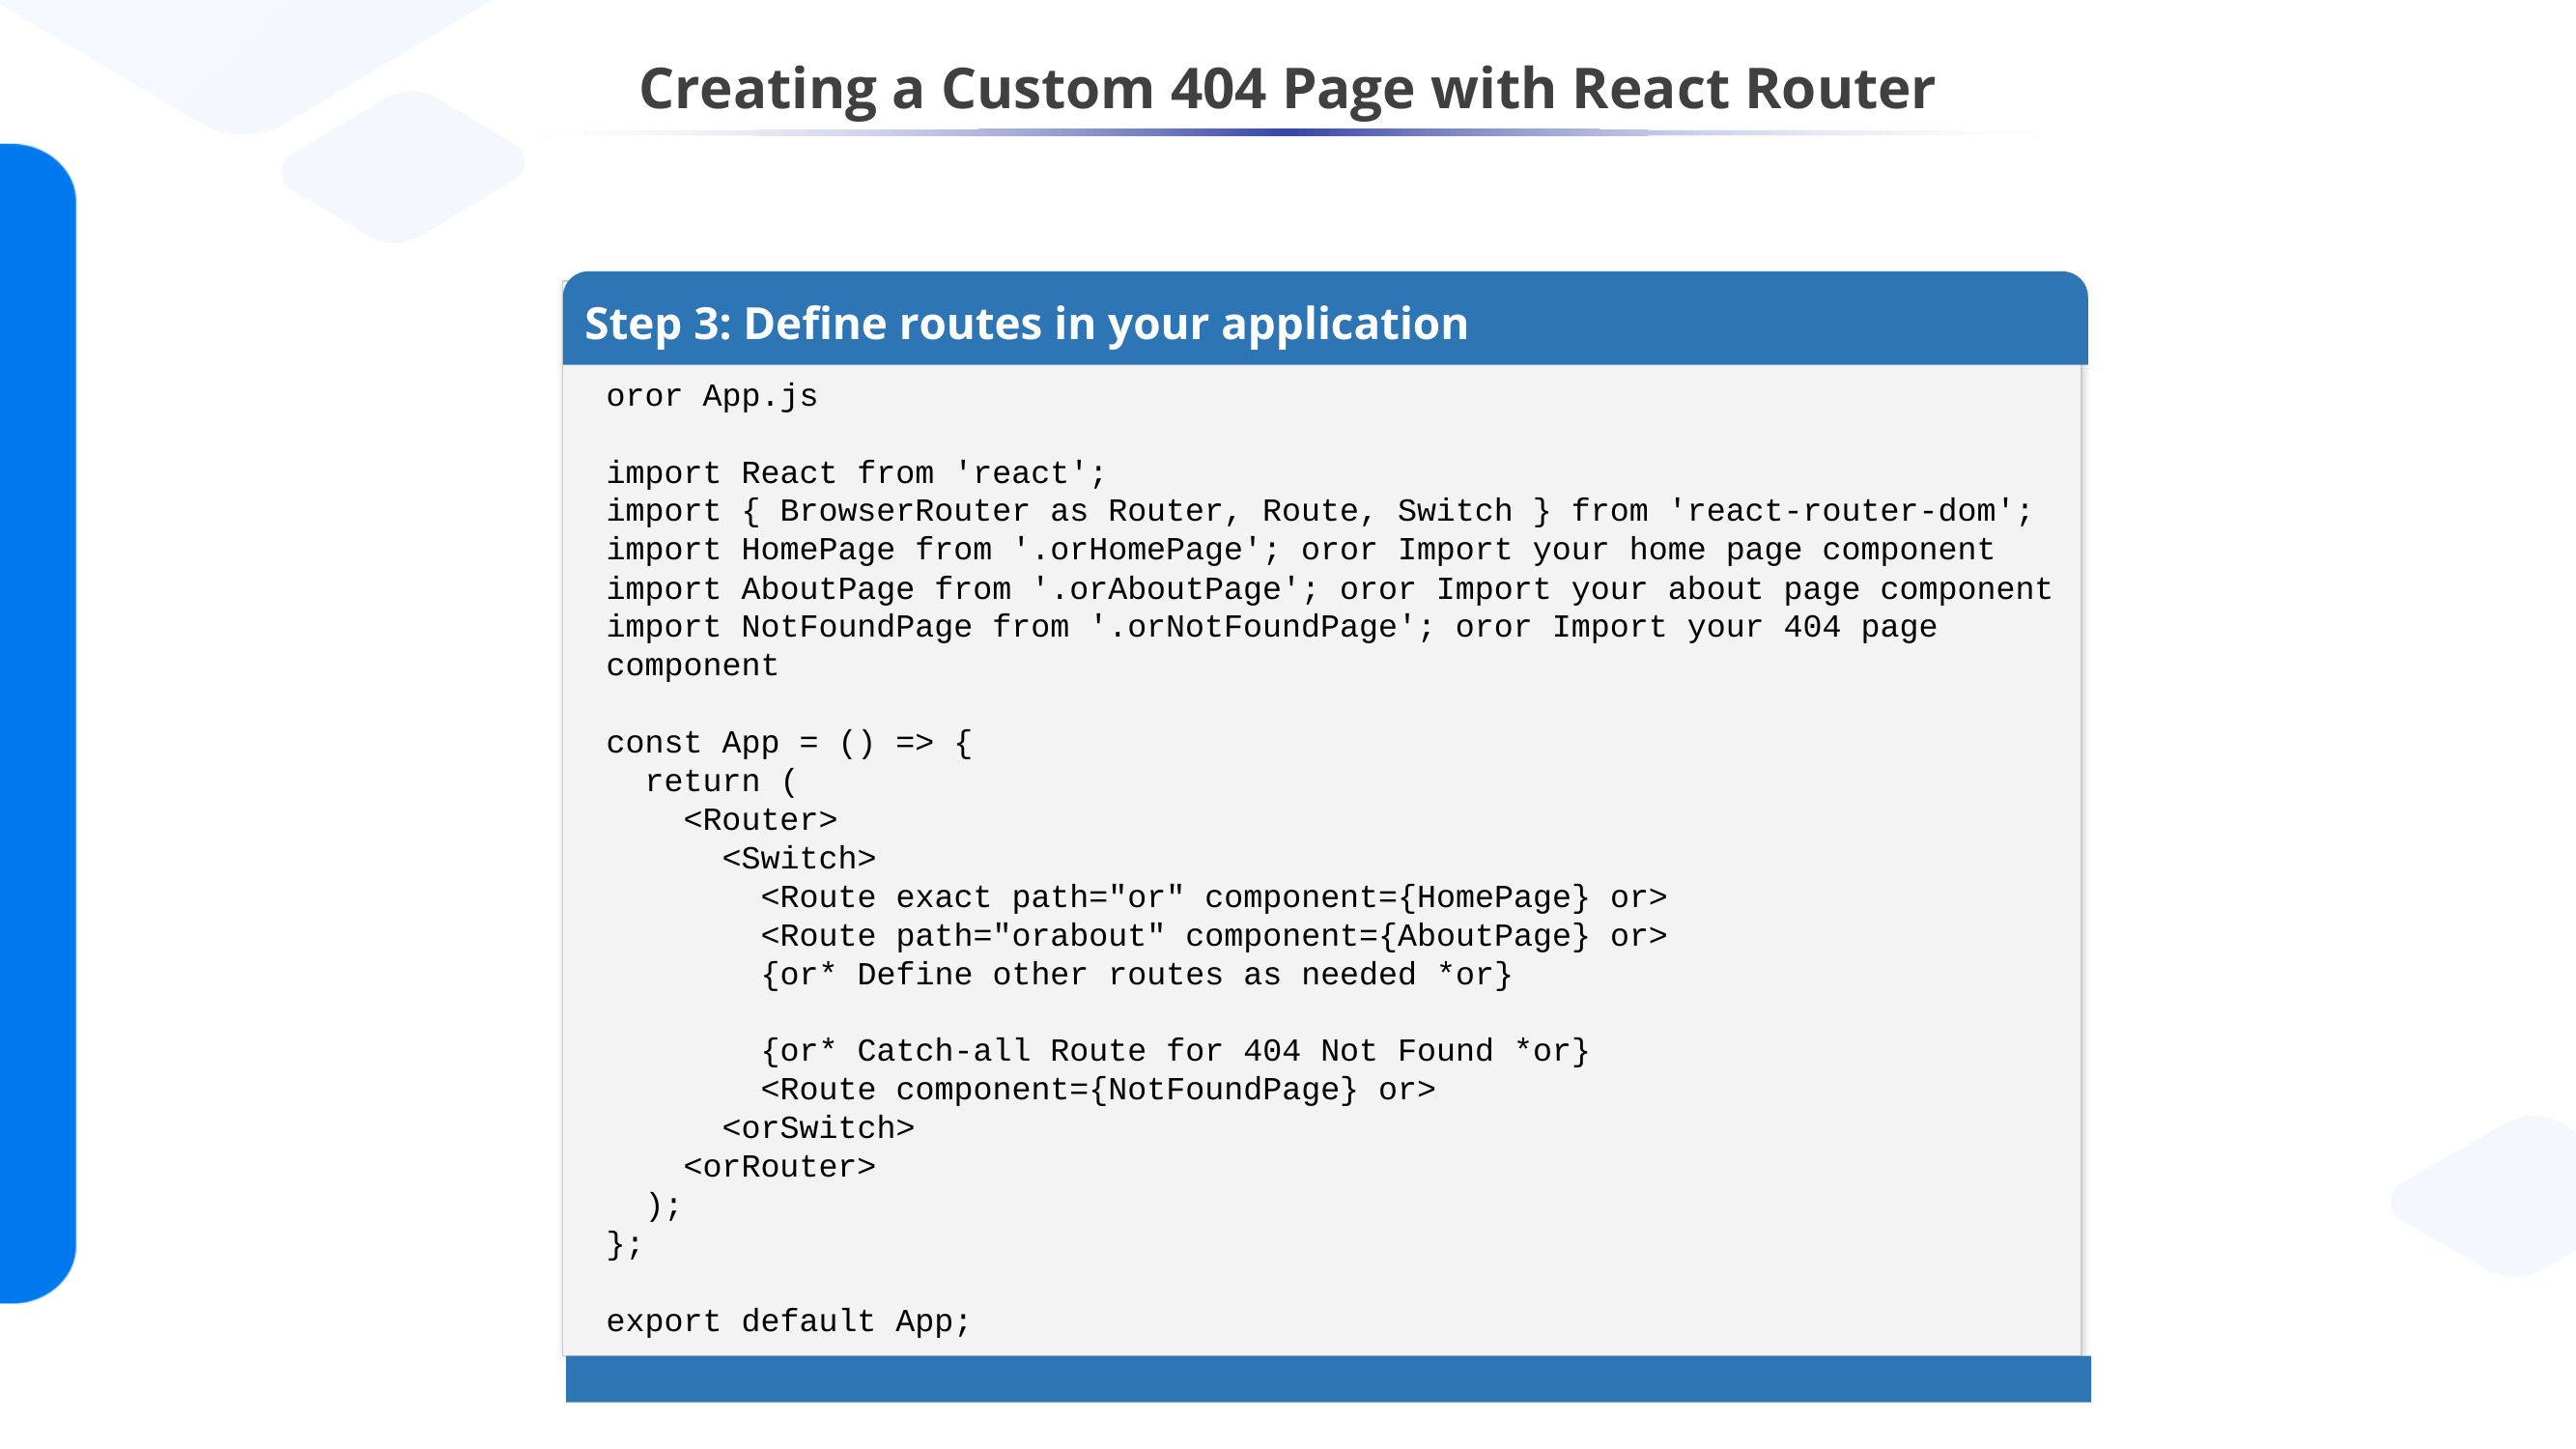

# Creating a Custom 404 Page with React Router

Step 3: Define routes in your application

oror App.js

import React from 'react';
import { BrowserRouter as Router, Route, Switch } from 'react-router-dom';
import HomePage from '.orHomePage'; oror Import your home page component
import AboutPage from '.orAboutPage'; oror Import your about page component
import NotFoundPage from '.orNotFoundPage'; oror Import your 404 page component

const App = () => {
  return (
    <Router>
      <Switch>
        <Route exact path="or" component={HomePage} or>
        <Route path="orabout" component={AboutPage} or>
        {or* Define other routes as needed *or}

        {or* Catch-all Route for 404 Not Found *or}
        <Route component={NotFoundPage} or>
      <orSwitch>
    <orRouter>
  );
};

export default App;